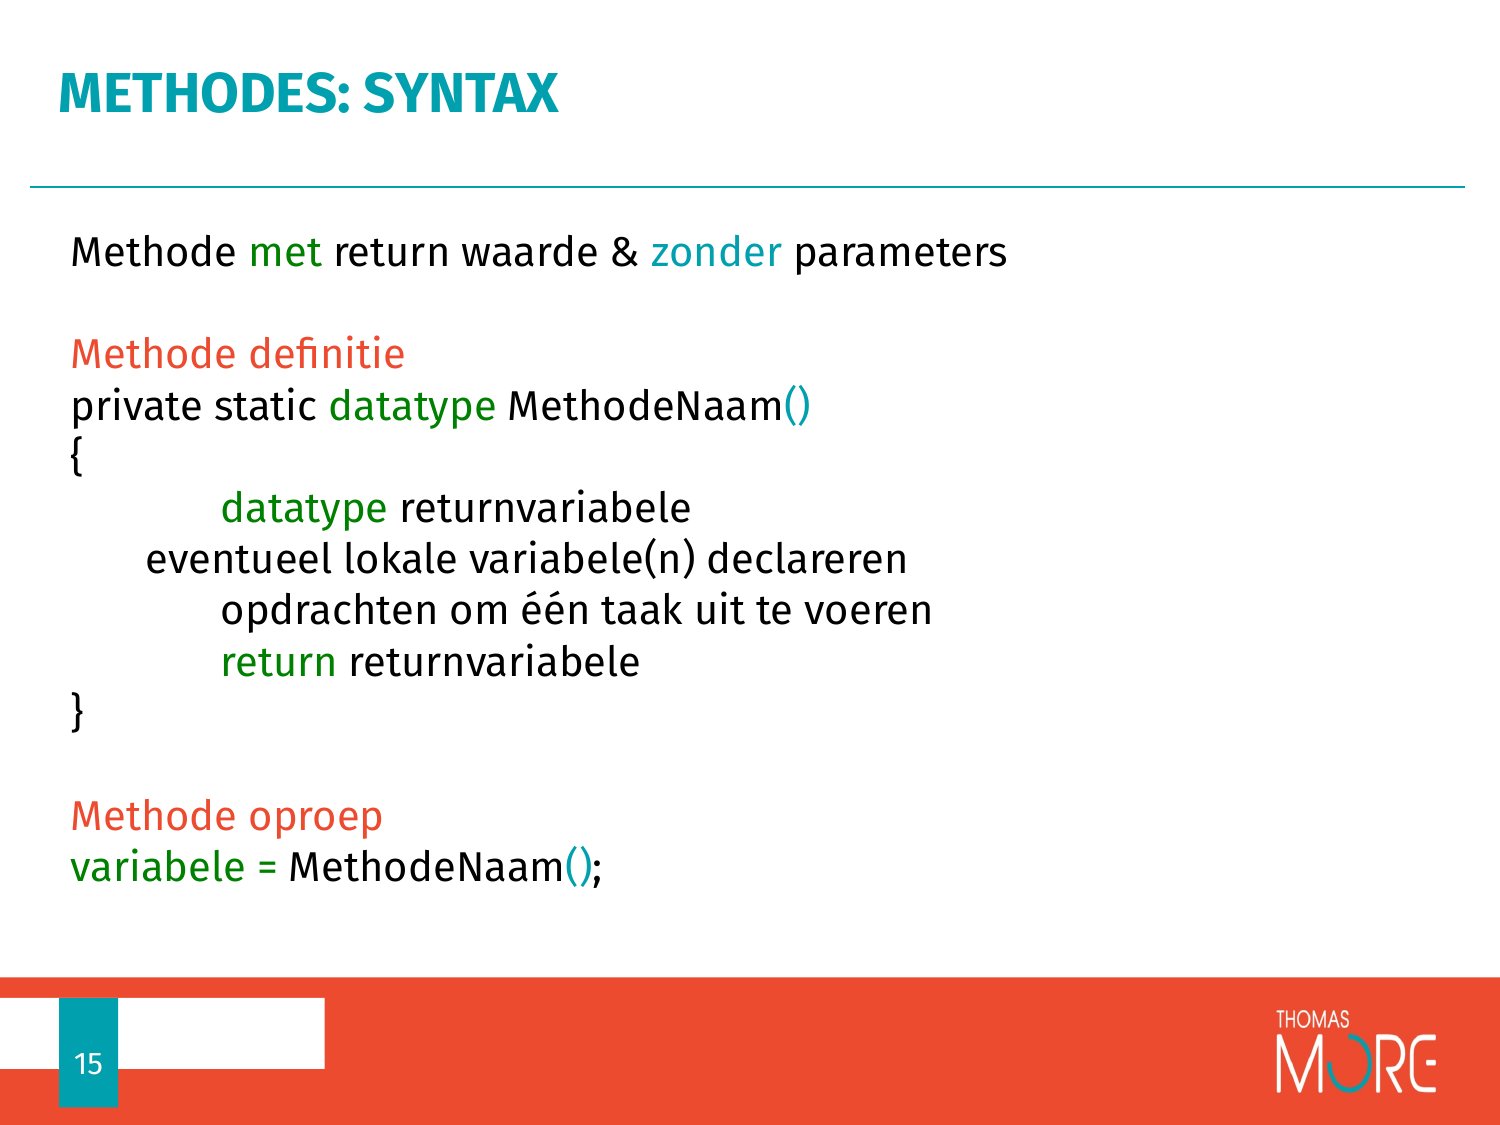

# METHODES: SYNTAX
Methode met return waarde & zonder parameters

Methode definitie
private static datatype MethodeNaam()
{
	datatype returnvariabele
eventueel lokale variabele(n) declareren
	opdrachten om één taak uit te voeren
	return returnvariabele
}

Methode oproep
variabele = MethodeNaam();

15